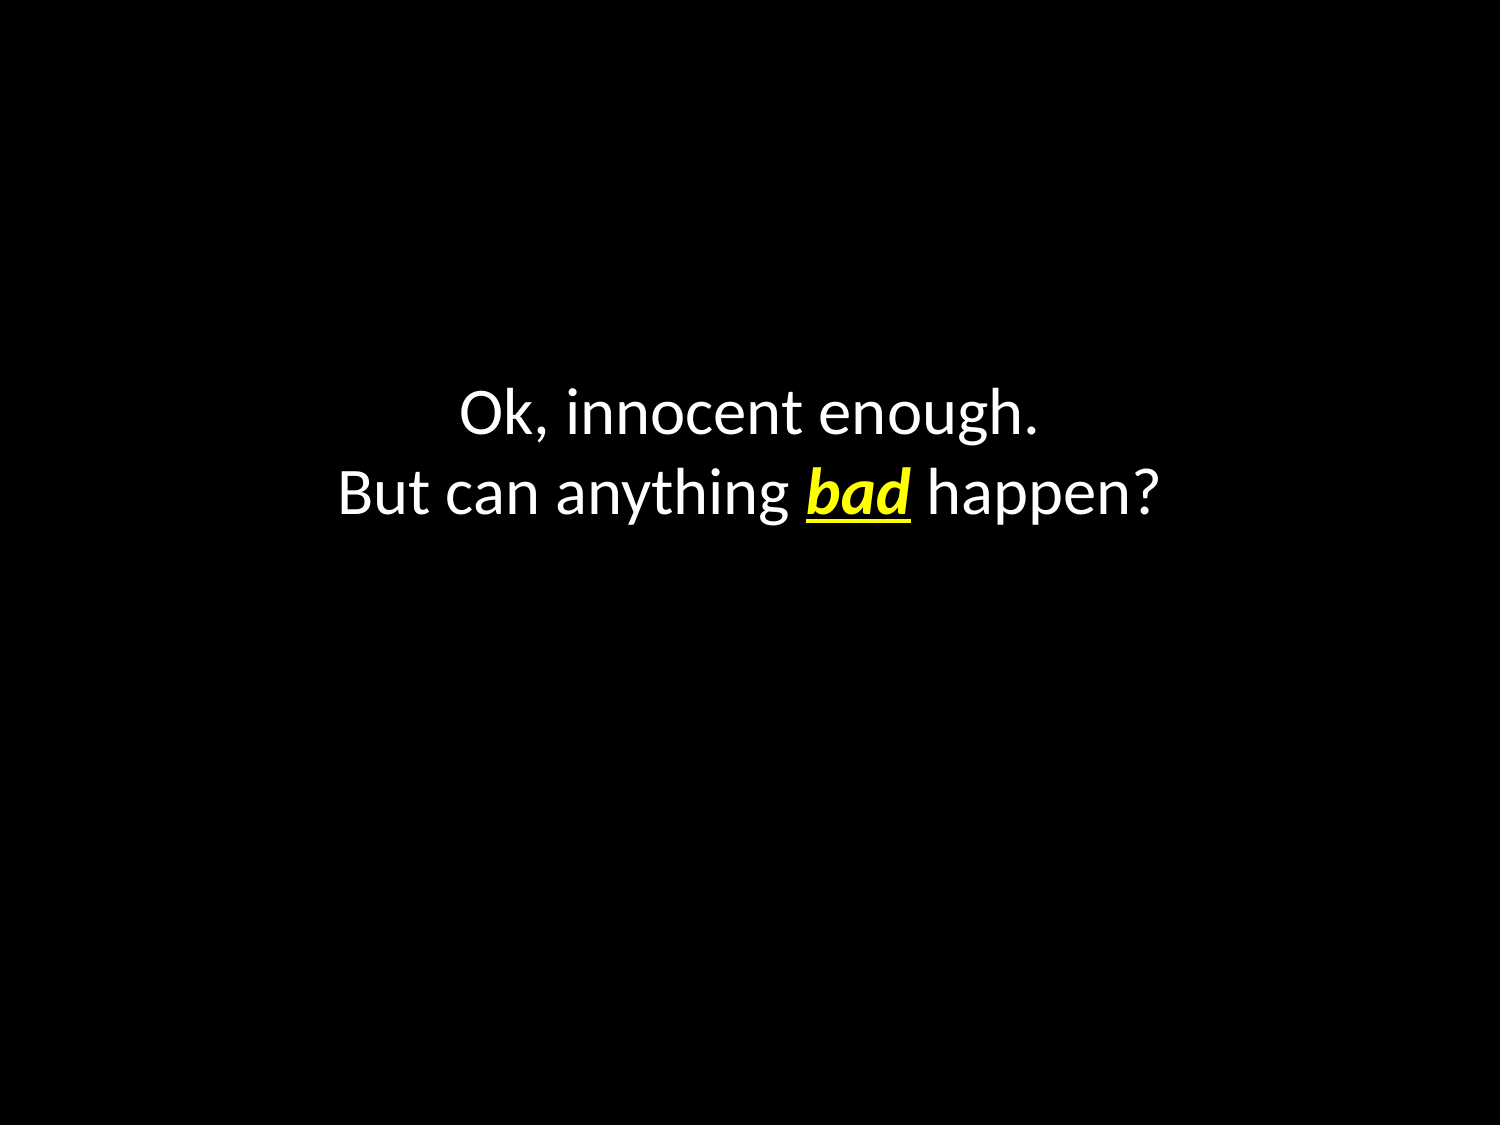

# Ok, innocent enough. But can anything bad happen?